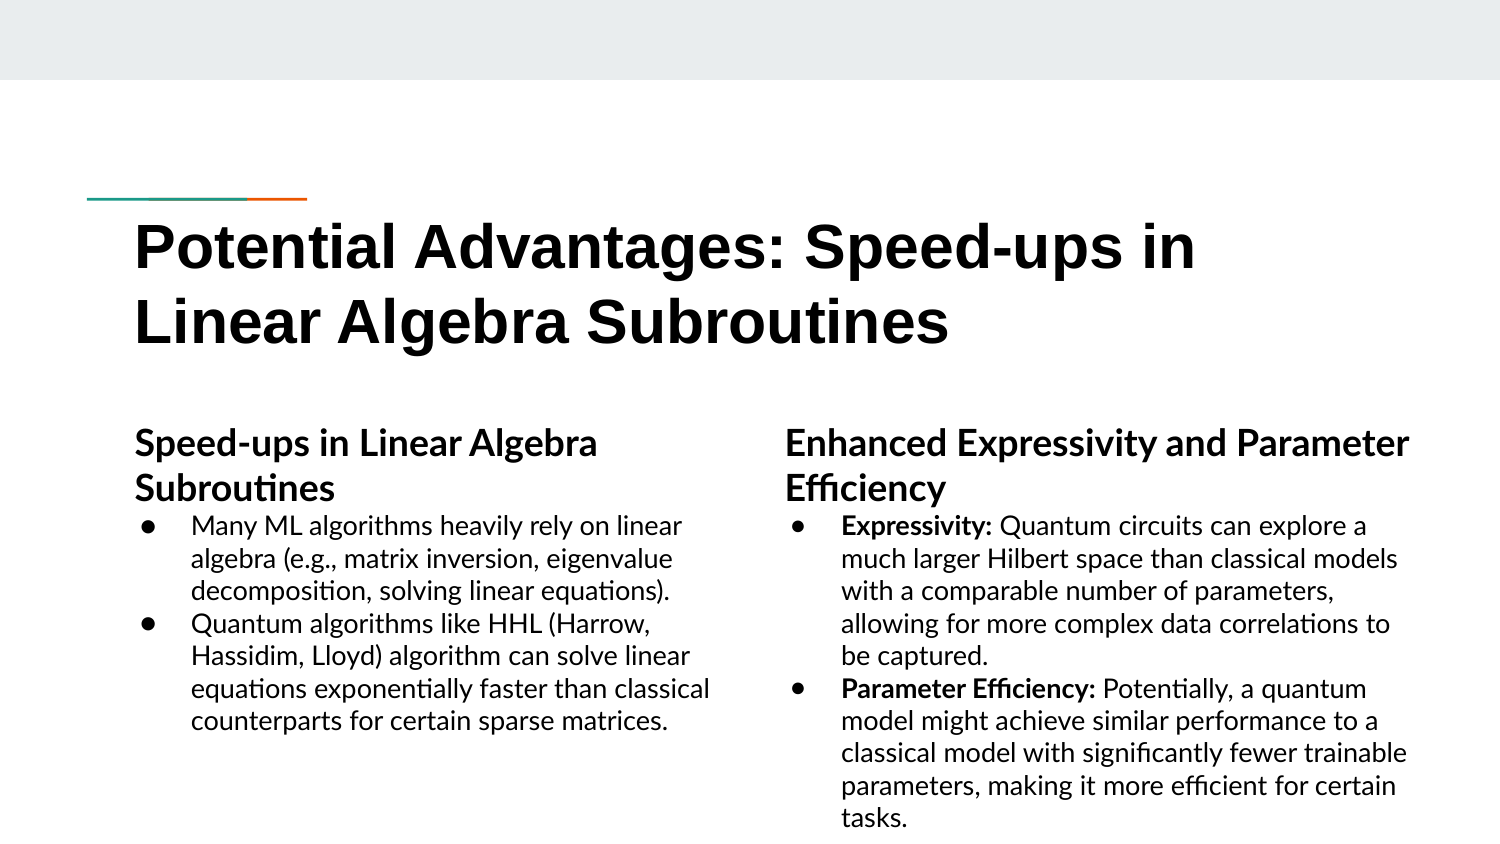

# Potential Advantages: Speed-ups in Linear Algebra Subroutines
Speed-ups in Linear Algebra Subroutines
Many ML algorithms heavily rely on linear algebra (e.g., matrix inversion, eigenvalue decomposition, solving linear equations).
Quantum algorithms like HHL (Harrow, Hassidim, Lloyd) algorithm can solve linear equations exponentially faster than classical counterparts for certain sparse matrices.
Enhanced Expressivity and Parameter Efficiency
Expressivity: Quantum circuits can explore a much larger Hilbert space than classical models with a comparable number of parameters, allowing for more complex data correlations to be captured.
Parameter Efficiency: Potentially, a quantum model might achieve similar performance to a classical model with significantly fewer trainable parameters, making it more efficient for certain tasks.